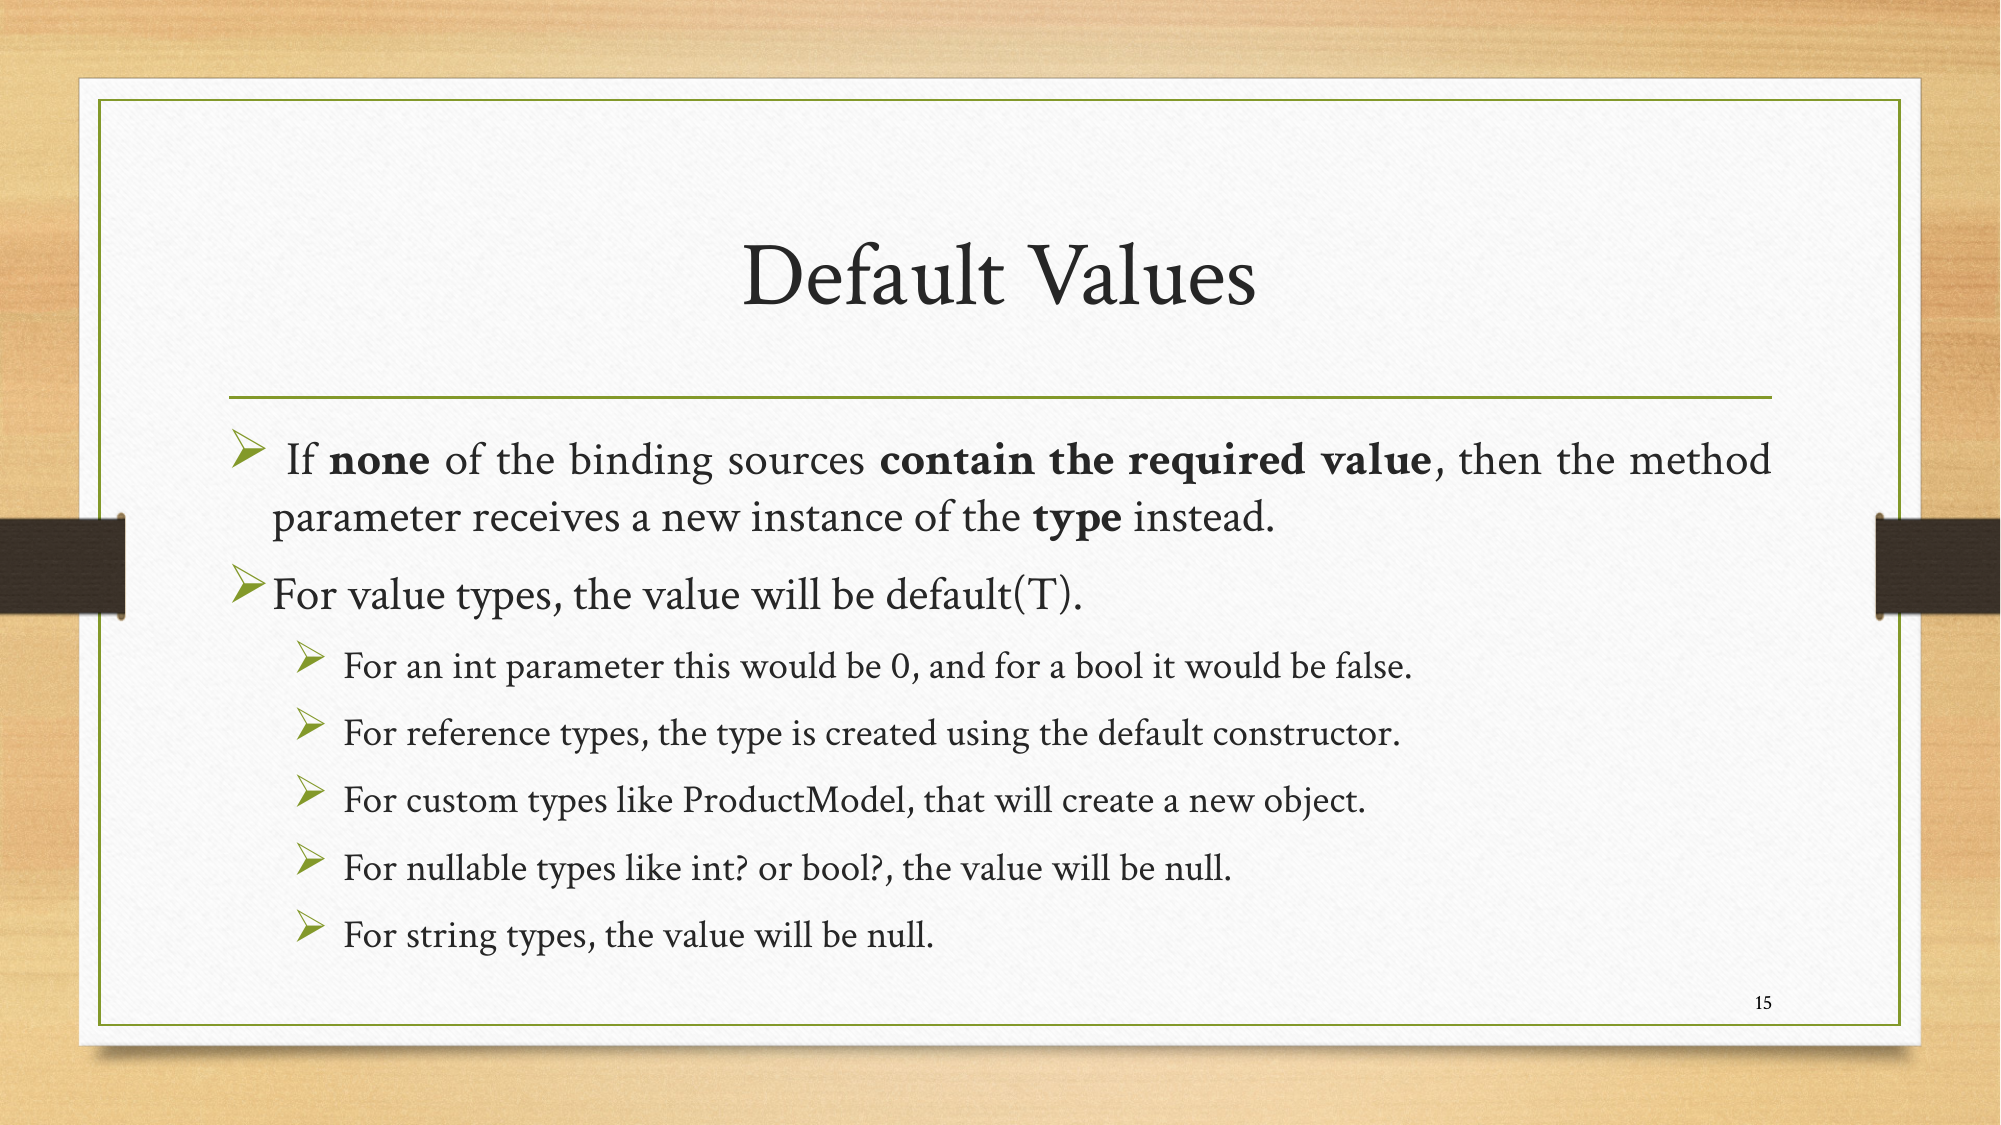

# Default Values
 If none of the binding sources contain the required value, then the method parameter receives a new instance of the type instead.
For value types, the value will be default(T).
For an int parameter this would be 0, and for a bool it would be false.
For reference types, the type is created using the default constructor.
For custom types like ProductModel, that will create a new object.
For nullable types like int? or bool?, the value will be null.
For string types, the value will be null.
15